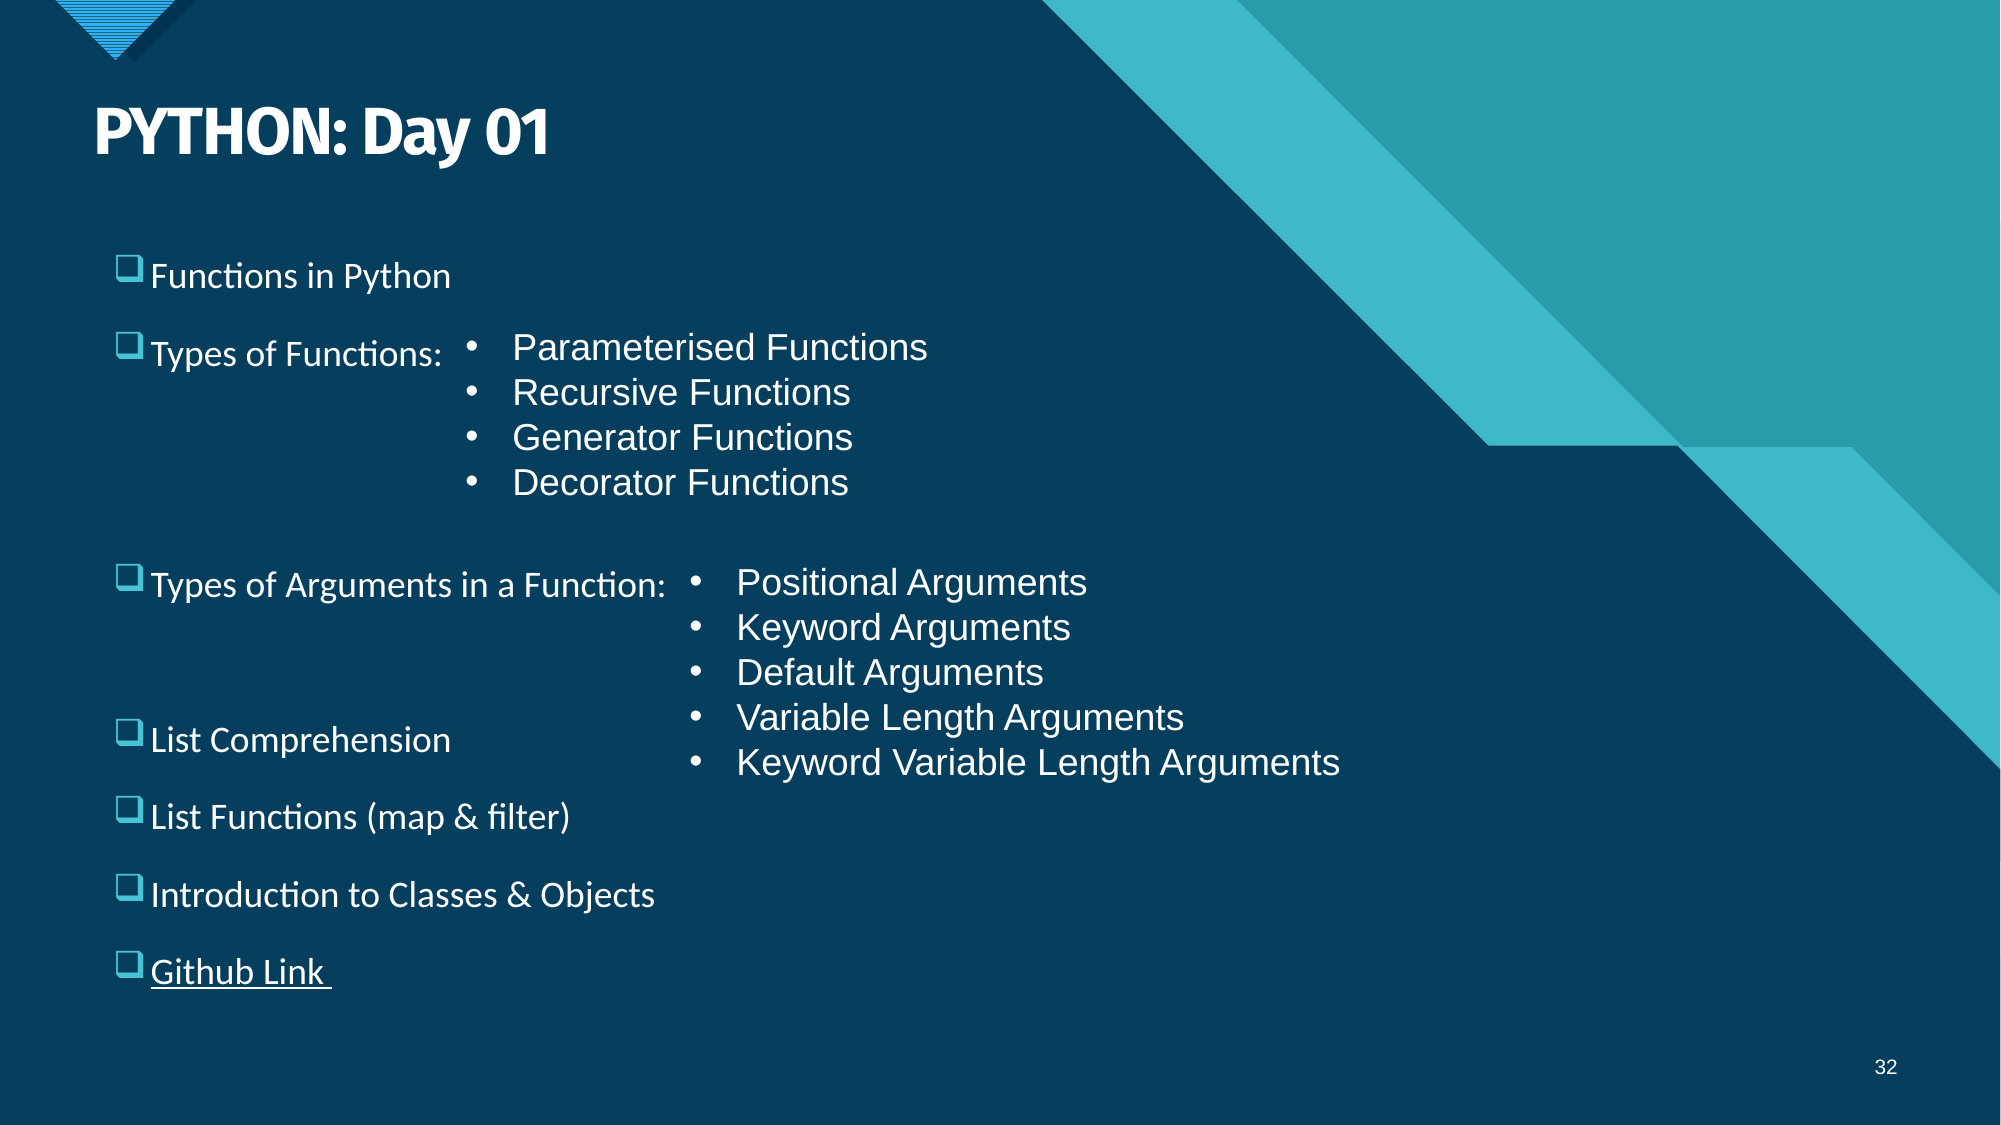

# PYTHON: Day 01
Functions in Python
Types of Functions:

Types of Arguments in a Function:

List Comprehension
List Functions (map & filter)
Introduction to Classes & Objects
Github Link
Parameterised Functions
Recursive Functions
Generator Functions
Decorator Functions
Positional Arguments
Keyword Arguments
Default Arguments
Variable Length Arguments
Keyword Variable Length Arguments
32